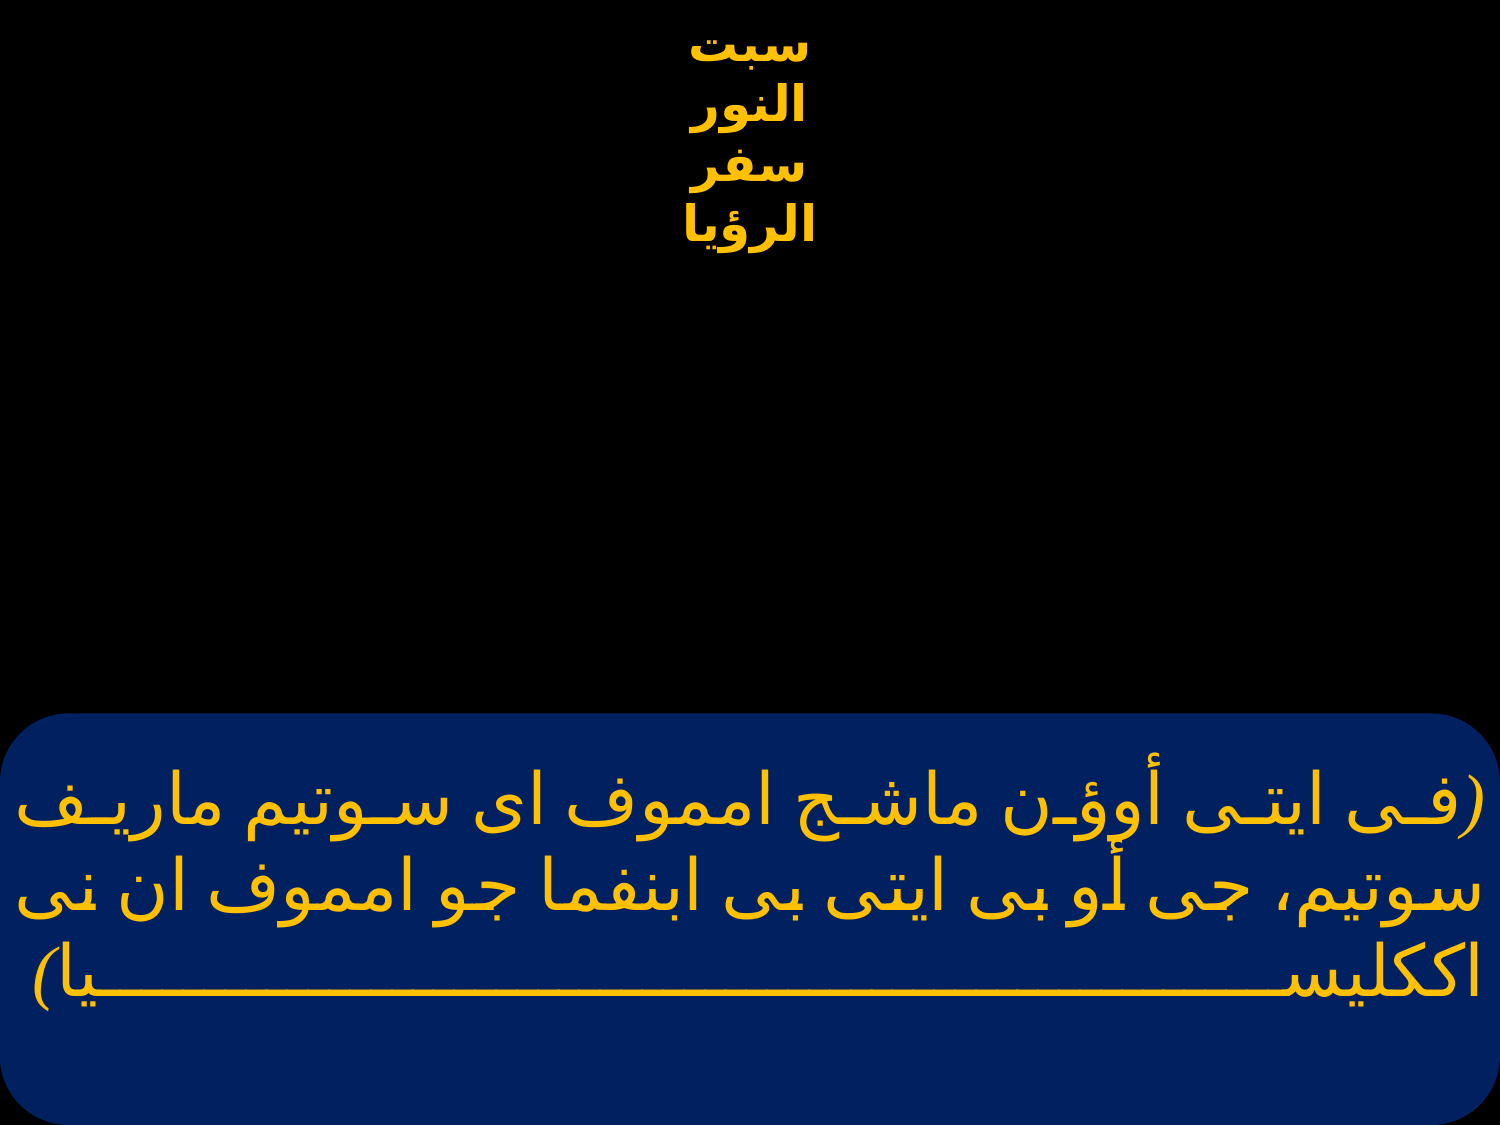

# (فى ايتى أوؤن ماشج امموف اى سوتيم ماريف سوتيم، جى أو بى ايتى بى ابنفما جو امموف ان نى اككليسيا)